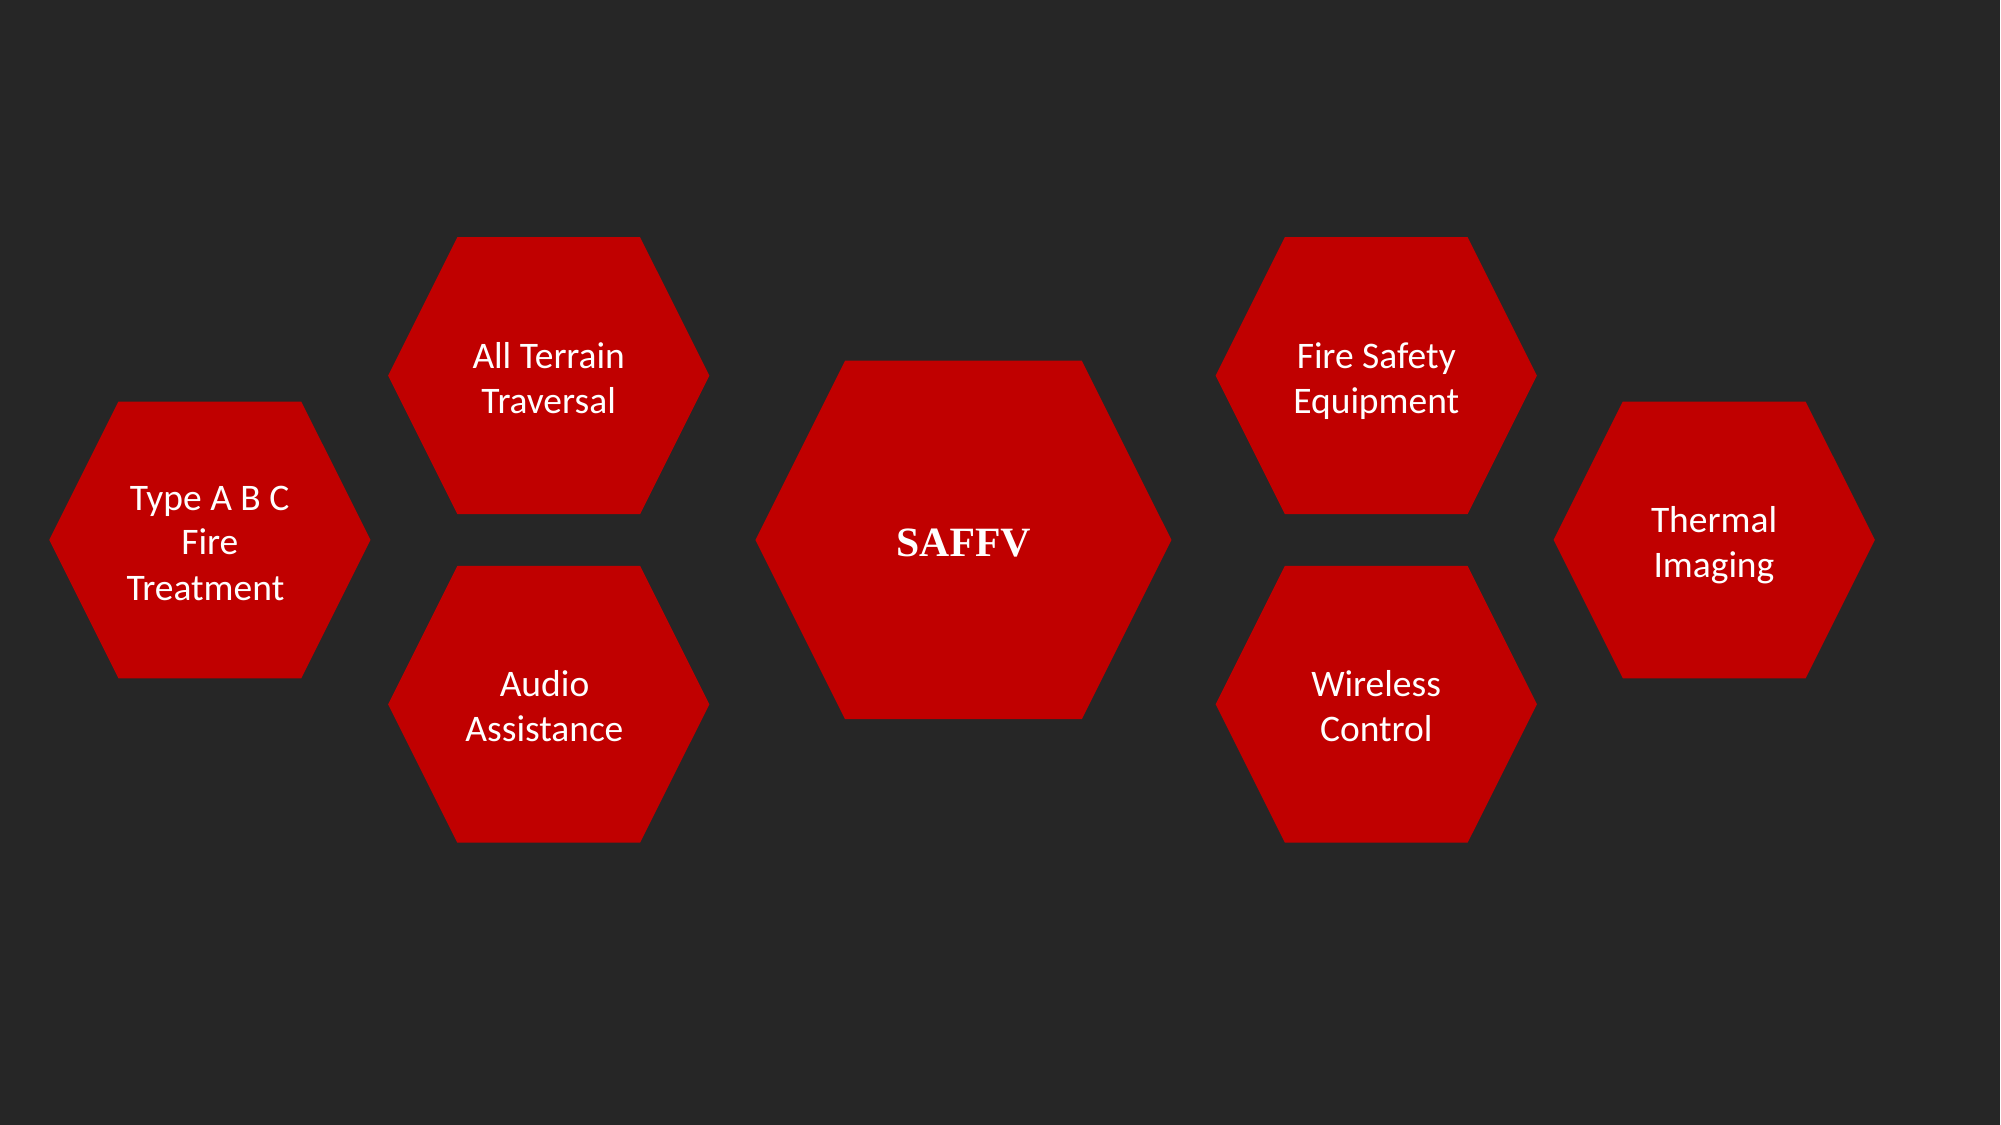

All Terrain Traversal
Fire Safety Equipment
SAFFV
Type A B C
Fire Treatment
Thermal
Imaging
Audio
Assistance
Wireless Control